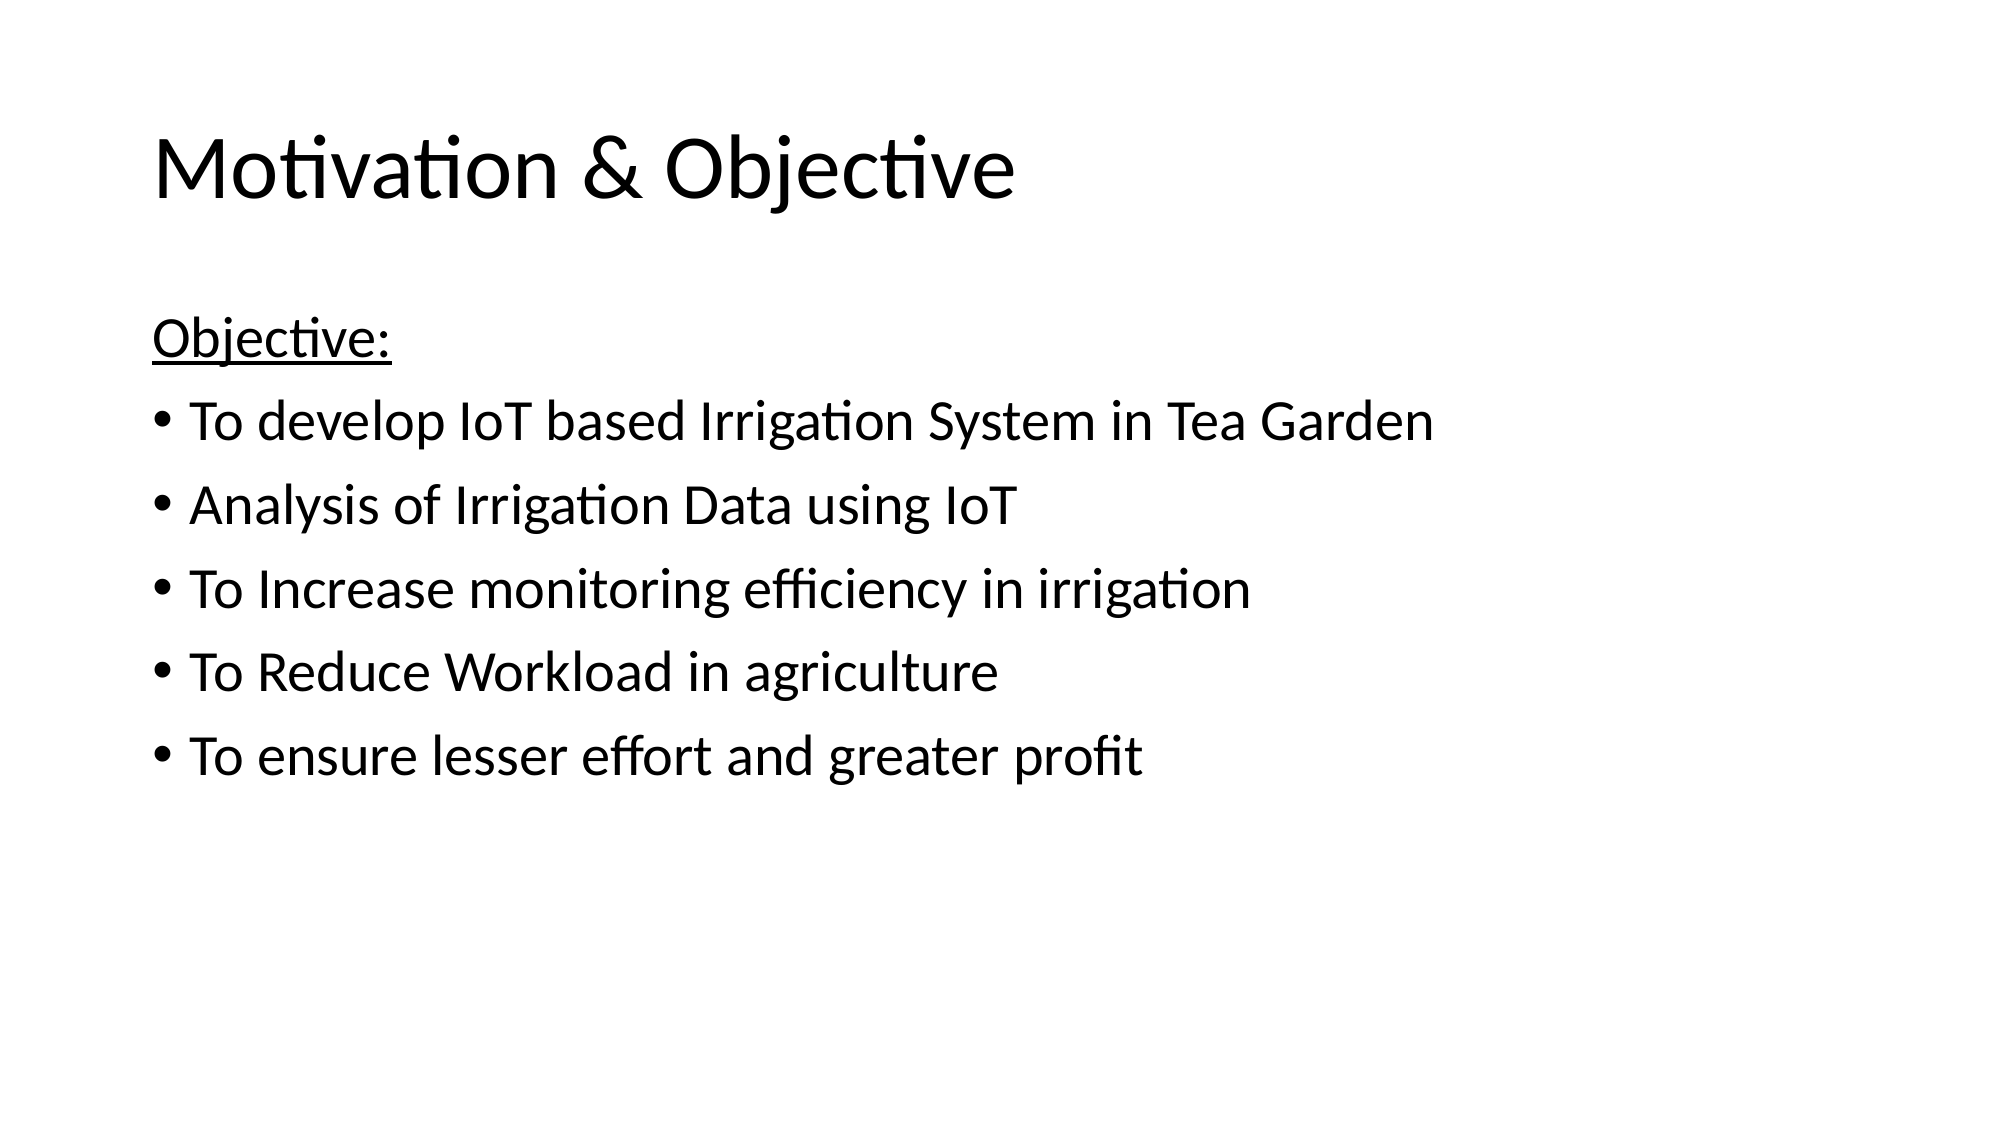

# Motivation & Objective
Objective:
To develop IoT based Irrigation System in Tea Garden
Analysis of Irrigation Data using IoT
To Increase monitoring efficiency in irrigation
To Reduce Workload in agriculture
To ensure lesser effort and greater profit